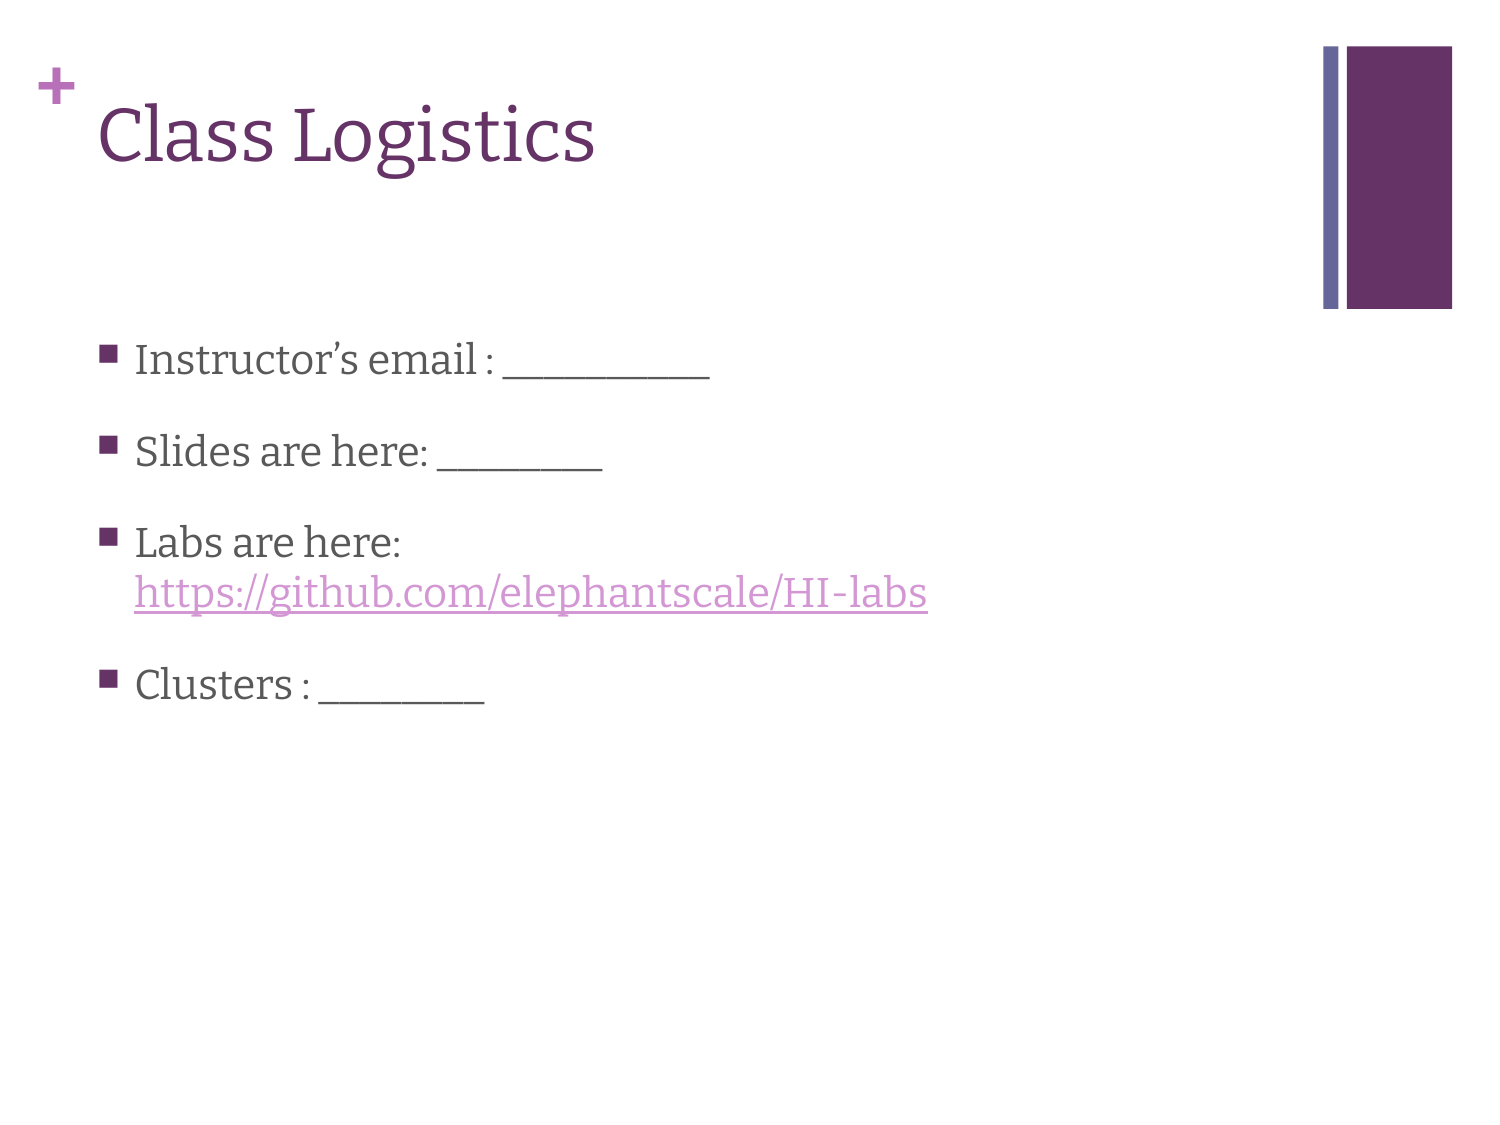

# Class Logistics
Instructor’s email : __________
Slides are here: ________
Labs are here:
https://github.com/elephantscale/HI-labs
Clusters : ________